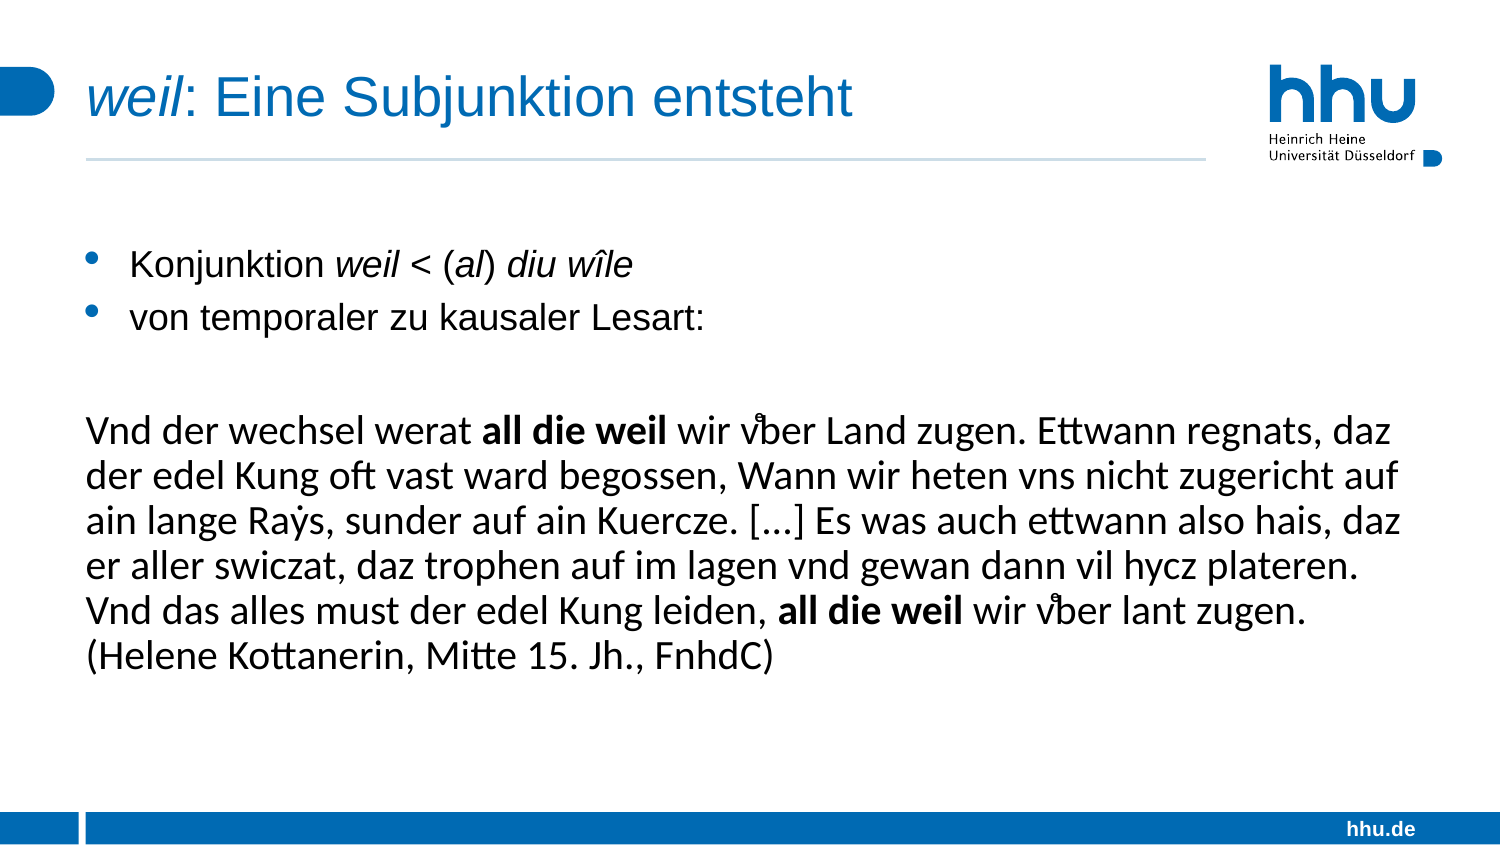

# weil: Eine Subjunktion entsteht
Konjunktion weil < (al) diu wîle
von temporaler zu kausaler Lesart:

Vnd der wechsel werat all die weil wir vͤber Land zugen. Ettwann regnats, daz der edel Kung oft vast ward begossen, Wann wir heten vns nicht zugericht auf ain lange Raẏs, sunder auf ain Kuercze. [...] Es was auch ettwann also hais, daz er aller swiczat, daz trophen auf im lagen vnd gewan dann vil hycz plateren. Vnd das alles must der edel Kung leiden, all die weil wir vͤber lant zugen. (Helene Kottanerin, Mitte 15. Jh., FnhdC)